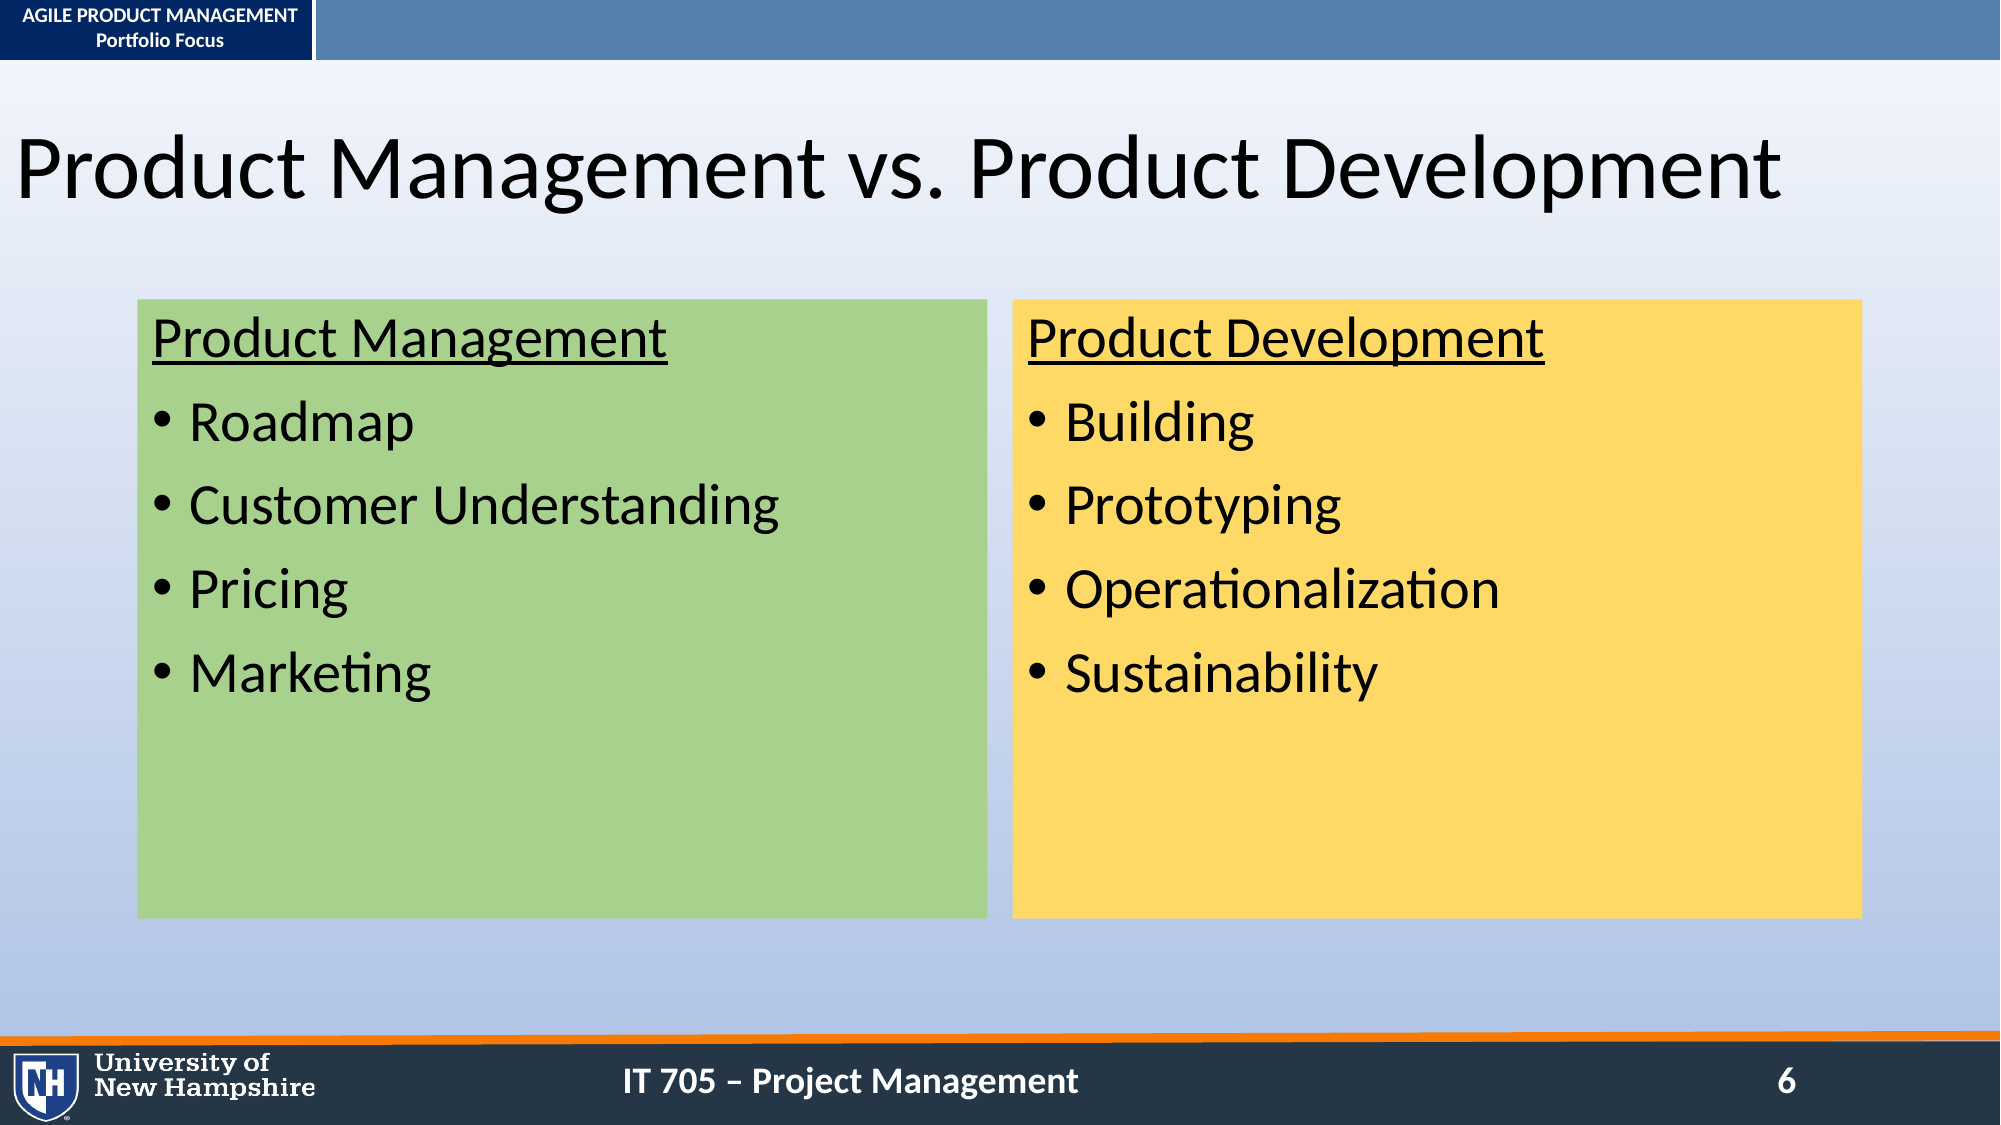

# Product Management vs. Product Development
Product Management
Roadmap
Customer Understanding
Pricing
Marketing

Product Development
Building
Prototyping
Operationalization
Sustainability